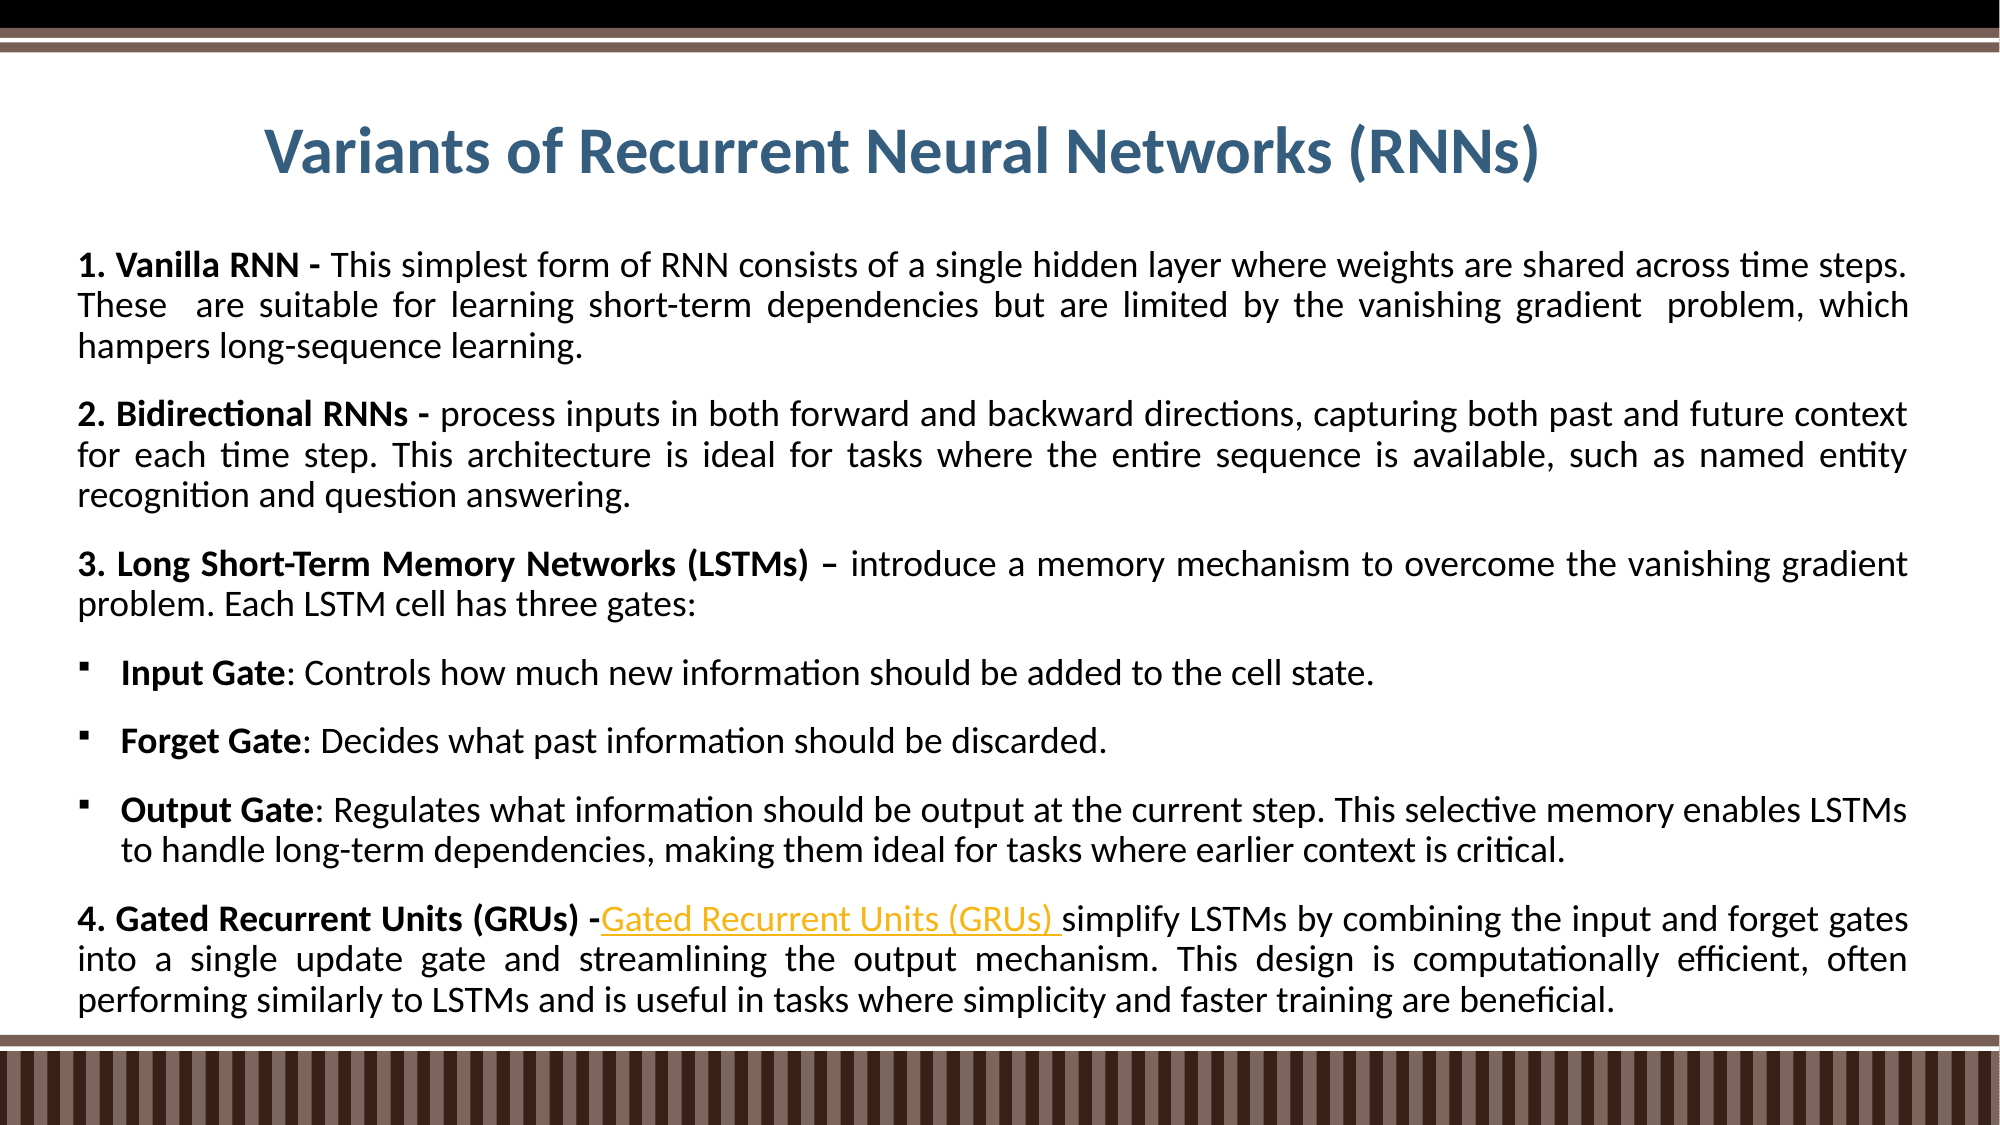

# Variants of Recurrent Neural Networks (RNNs)
1. Vanilla RNN - This simplest form of RNN consists of a single hidden layer where weights are shared across time steps. These  are suitable for learning short-term dependencies but are limited by the vanishing gradient  problem, which hampers long-sequence learning.
2. Bidirectional RNNs - process inputs in both forward and backward directions, capturing both past and future context for each time step. This architecture is ideal for tasks where the entire sequence is available, such as named entity recognition and question answering.
3. Long Short-Term Memory Networks (LSTMs) – introduce a memory mechanism to overcome the vanishing gradient problem. Each LSTM cell has three gates:
Input Gate: Controls how much new information should be added to the cell state.
Forget Gate: Decides what past information should be discarded.
Output Gate: Regulates what information should be output at the current step. This selective memory enables LSTMs to handle long-term dependencies, making them ideal for tasks where earlier context is critical.
4. Gated Recurrent Units (GRUs) -Gated Recurrent Units (GRUs) simplify LSTMs by combining the input and forget gates into a single update gate and streamlining the output mechanism. This design is computationally efficient, often performing similarly to LSTMs and is useful in tasks where simplicity and faster training are beneficial.